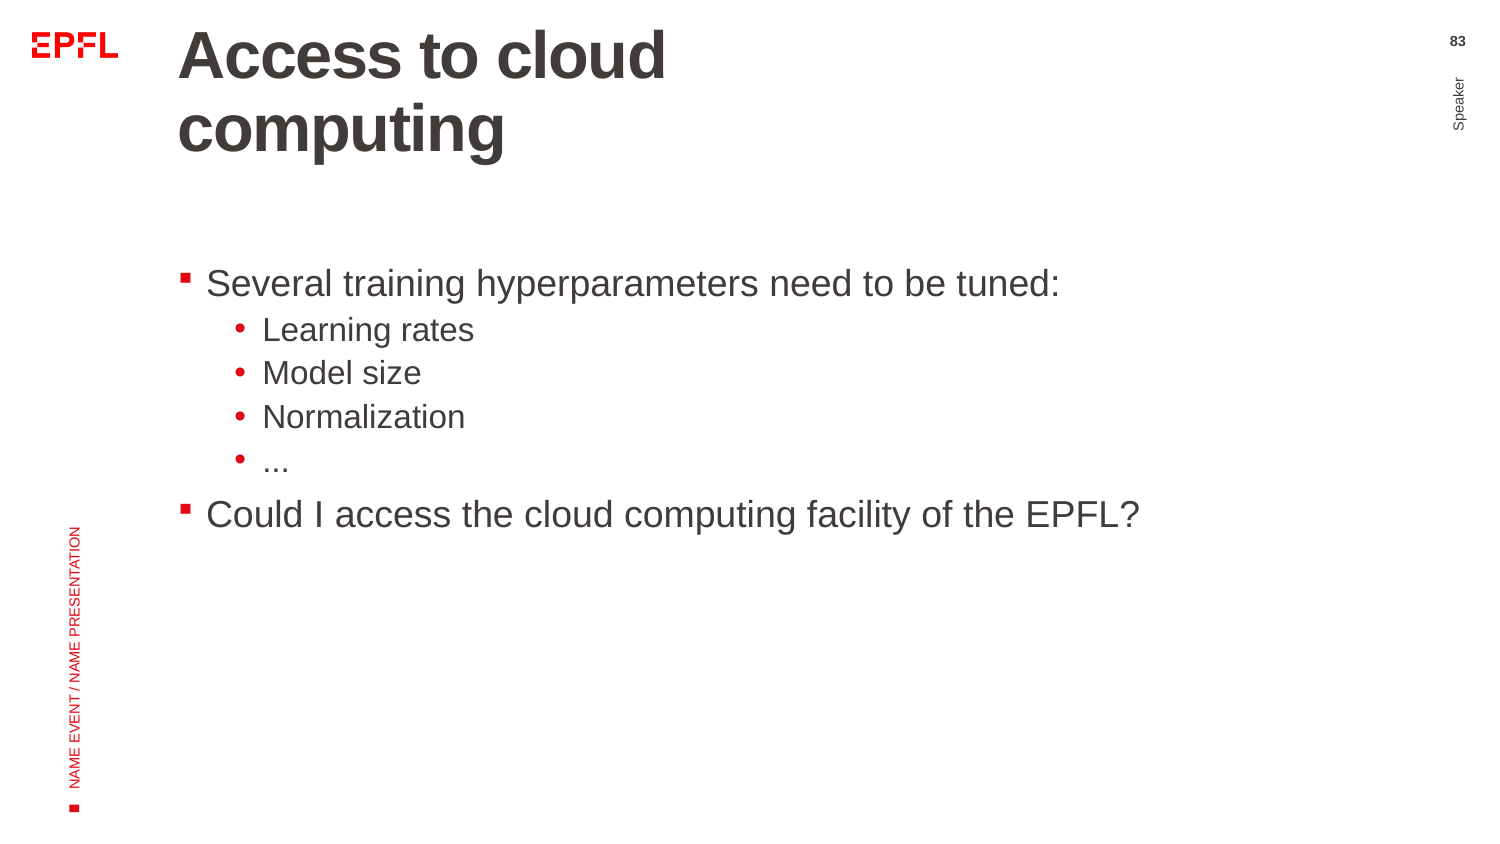

# Access to cloud computing
83
Several training hyperparameters need to be tuned:
Learning rates
Model size
Normalization
...
Could I access the cloud computing facility of the EPFL?
Speaker
NAME EVENT / NAME PRESENTATION